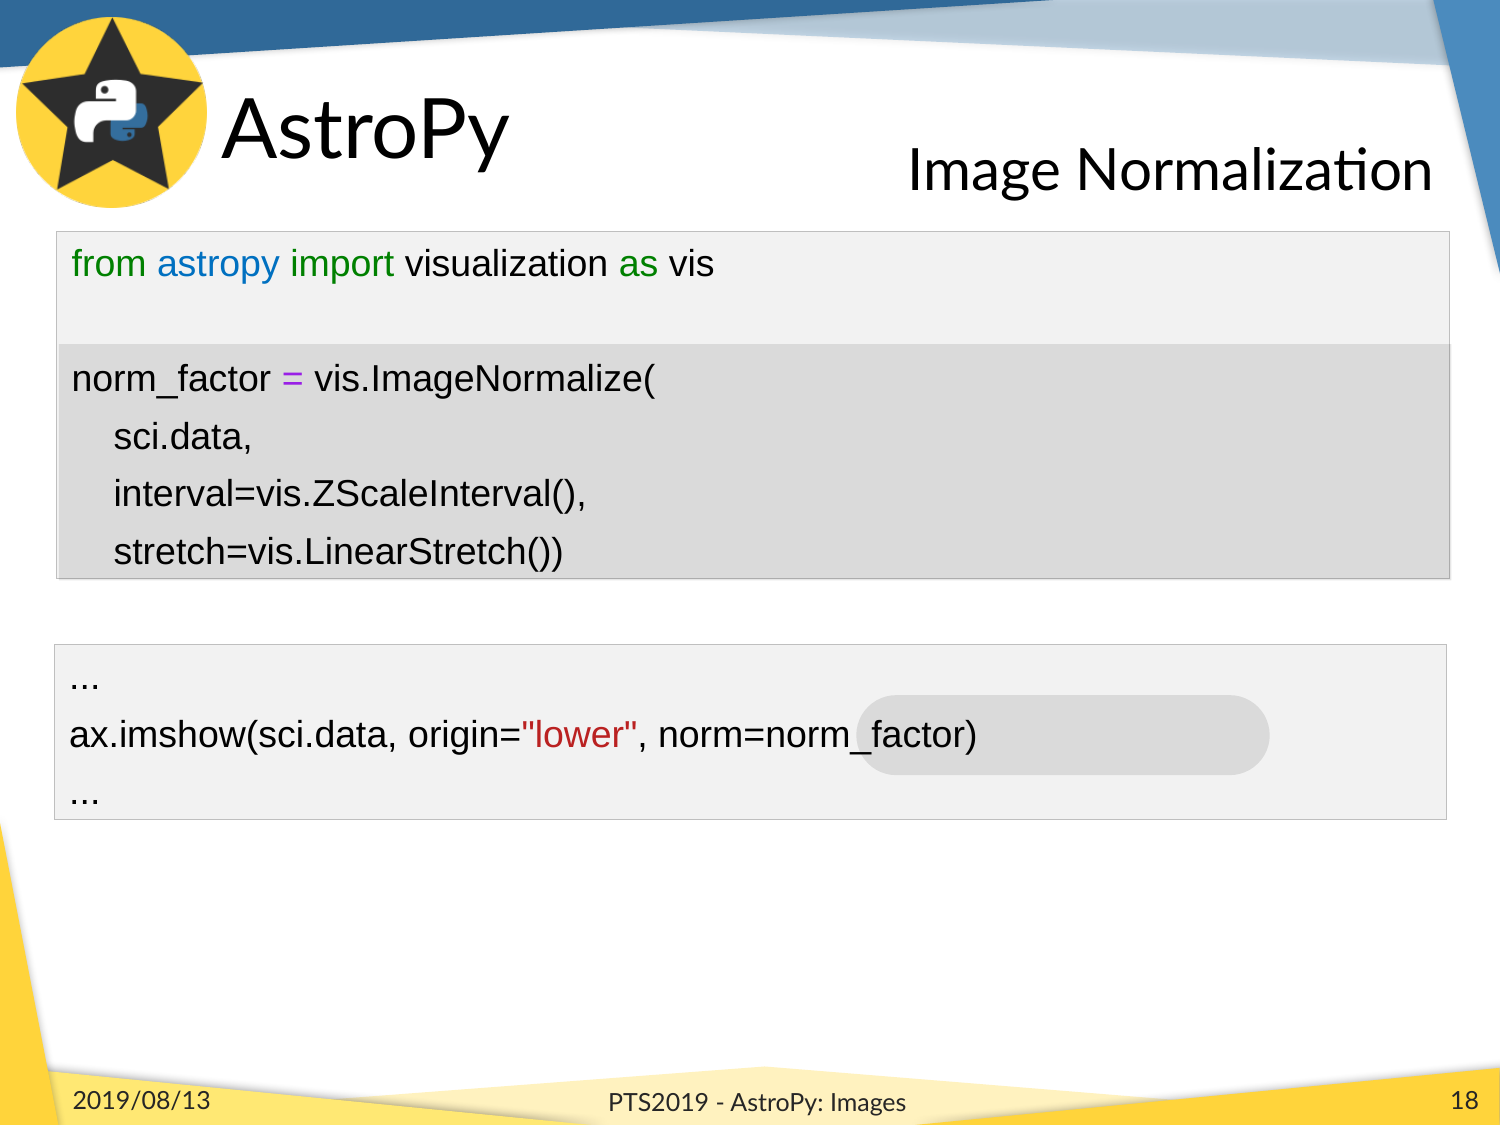

# AstroPy
Image Normalization
from astropy import visualization as vis

norm_factor = vis.ImageNormalize(
    sci.data,
    interval=vis.ZScaleInterval(),
    stretch=vis.LinearStretch())

...
ax.imshow(sci.data, origin="lower", norm=norm_factor)
...

PTS2019 - AstroPy: Images
2019/08/13
18